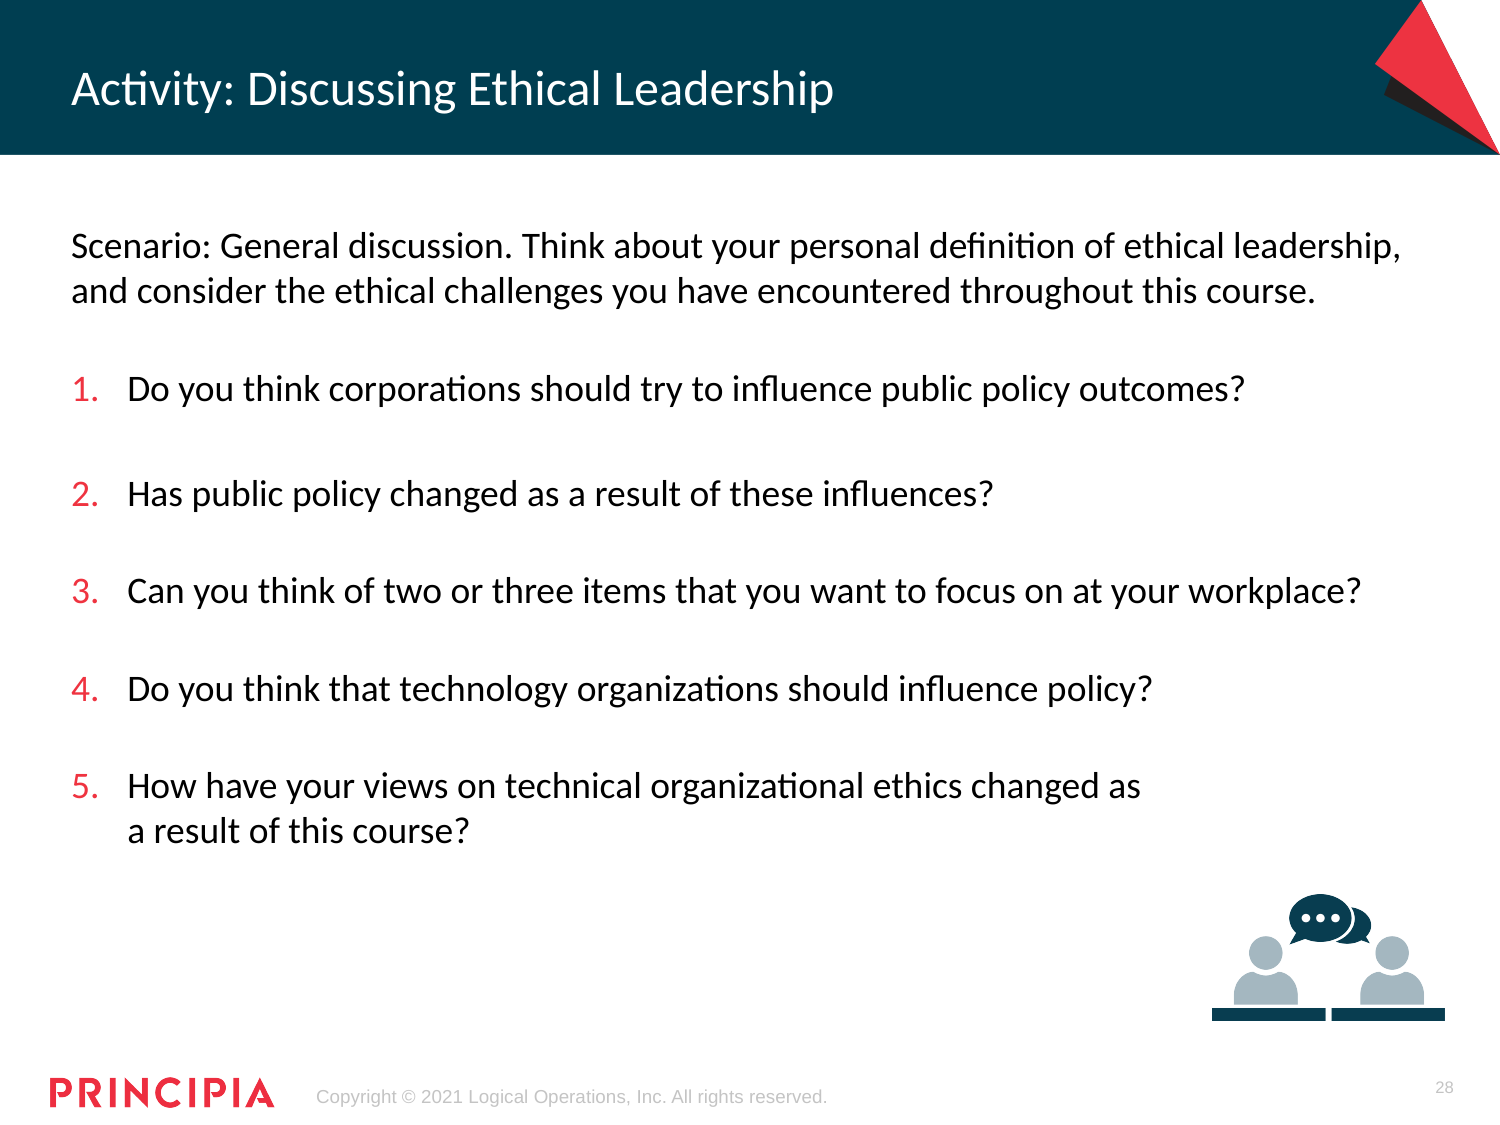

# Activity: Discussing Ethical Leadership
Scenario: General discussion. Think about your personal definition of ethical leadership, and consider the ethical challenges you have encountered throughout this course.
Do you think corporations should try to influence public policy outcomes?

Has public policy changed as a result of these influences?
Can you think of two or three items that you want to focus on at your workplace?
Do you think that technology organizations should influence policy?
How have your views on technical organizational ethics changed as
a result of this course?

28